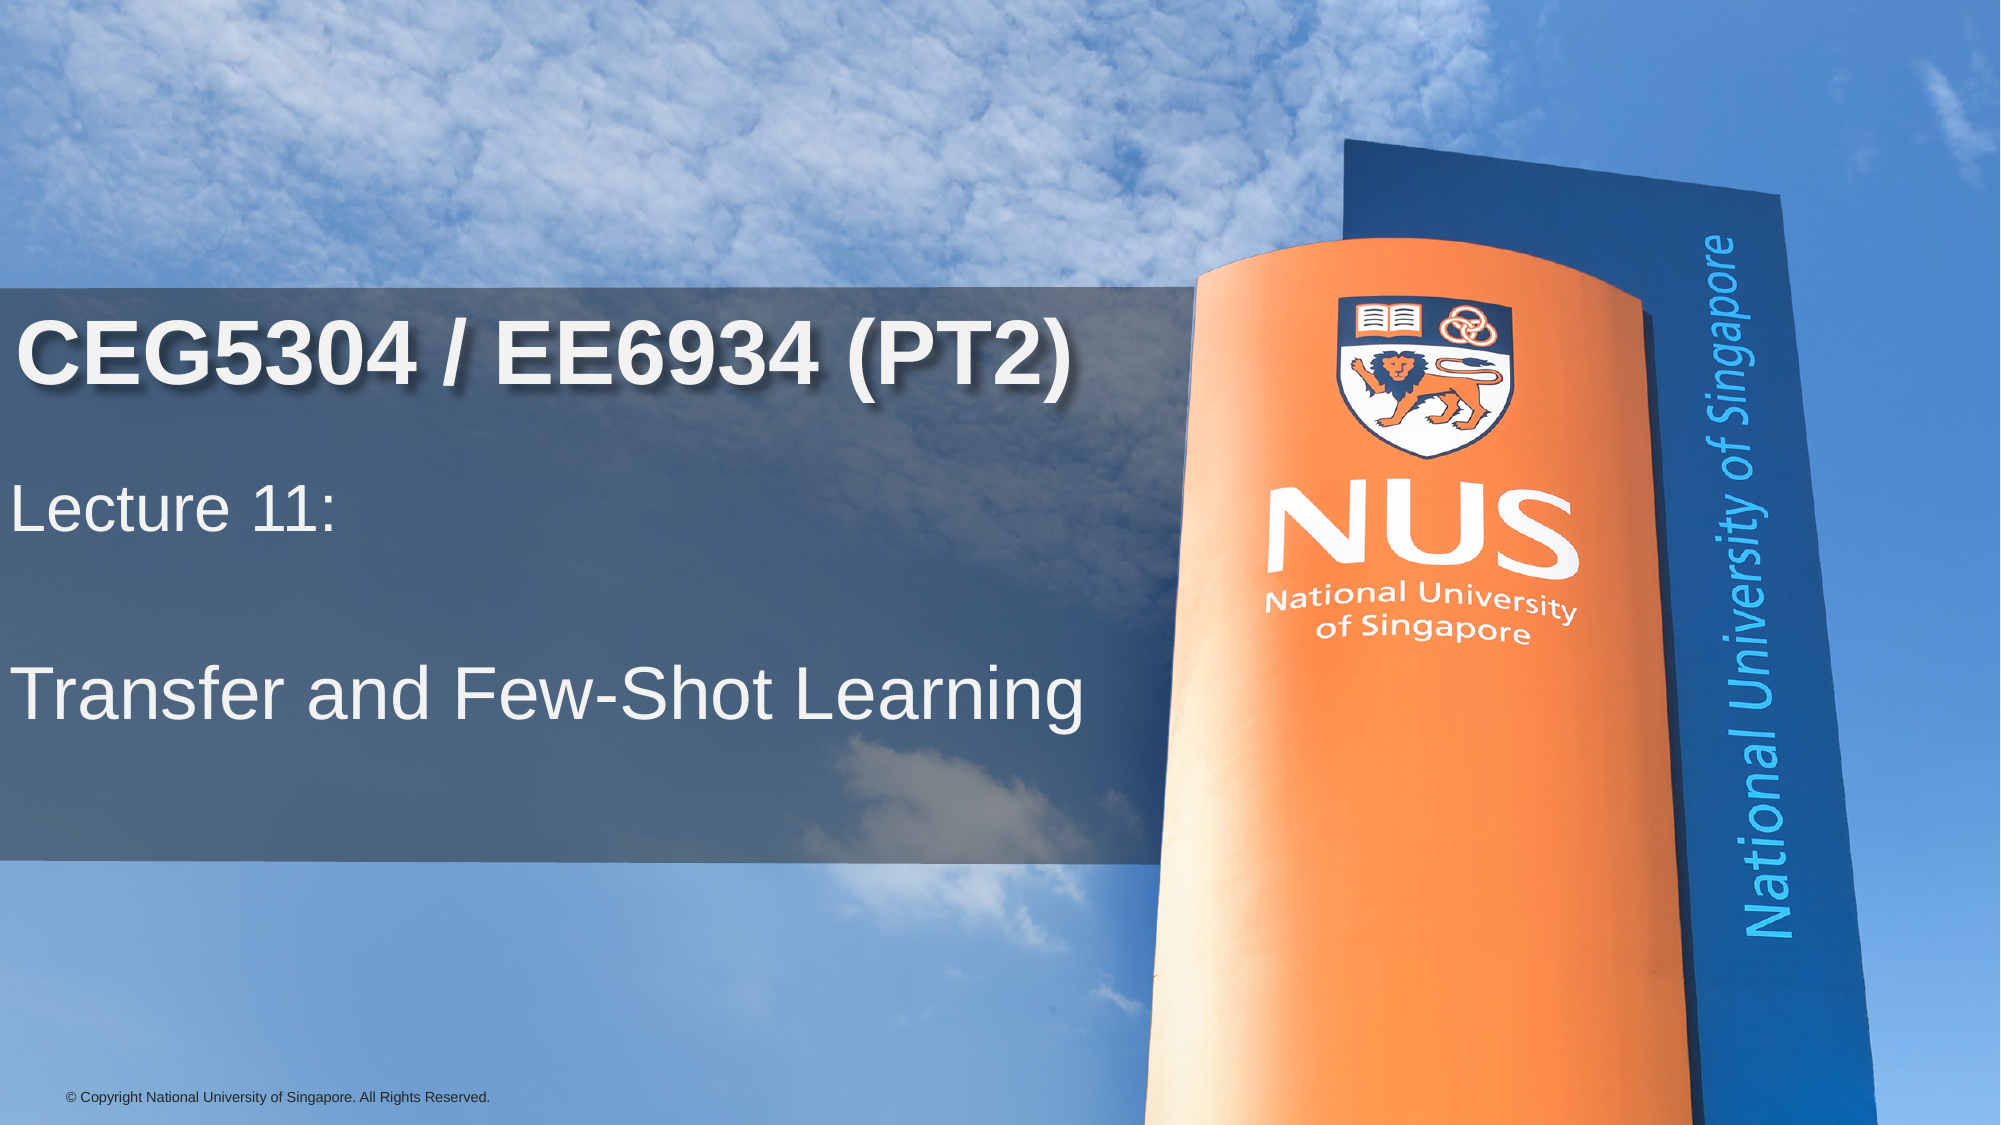

# CEG5304 / EE6934 (PT2)
Lecture 11:
Transfer and Few-Shot Learning